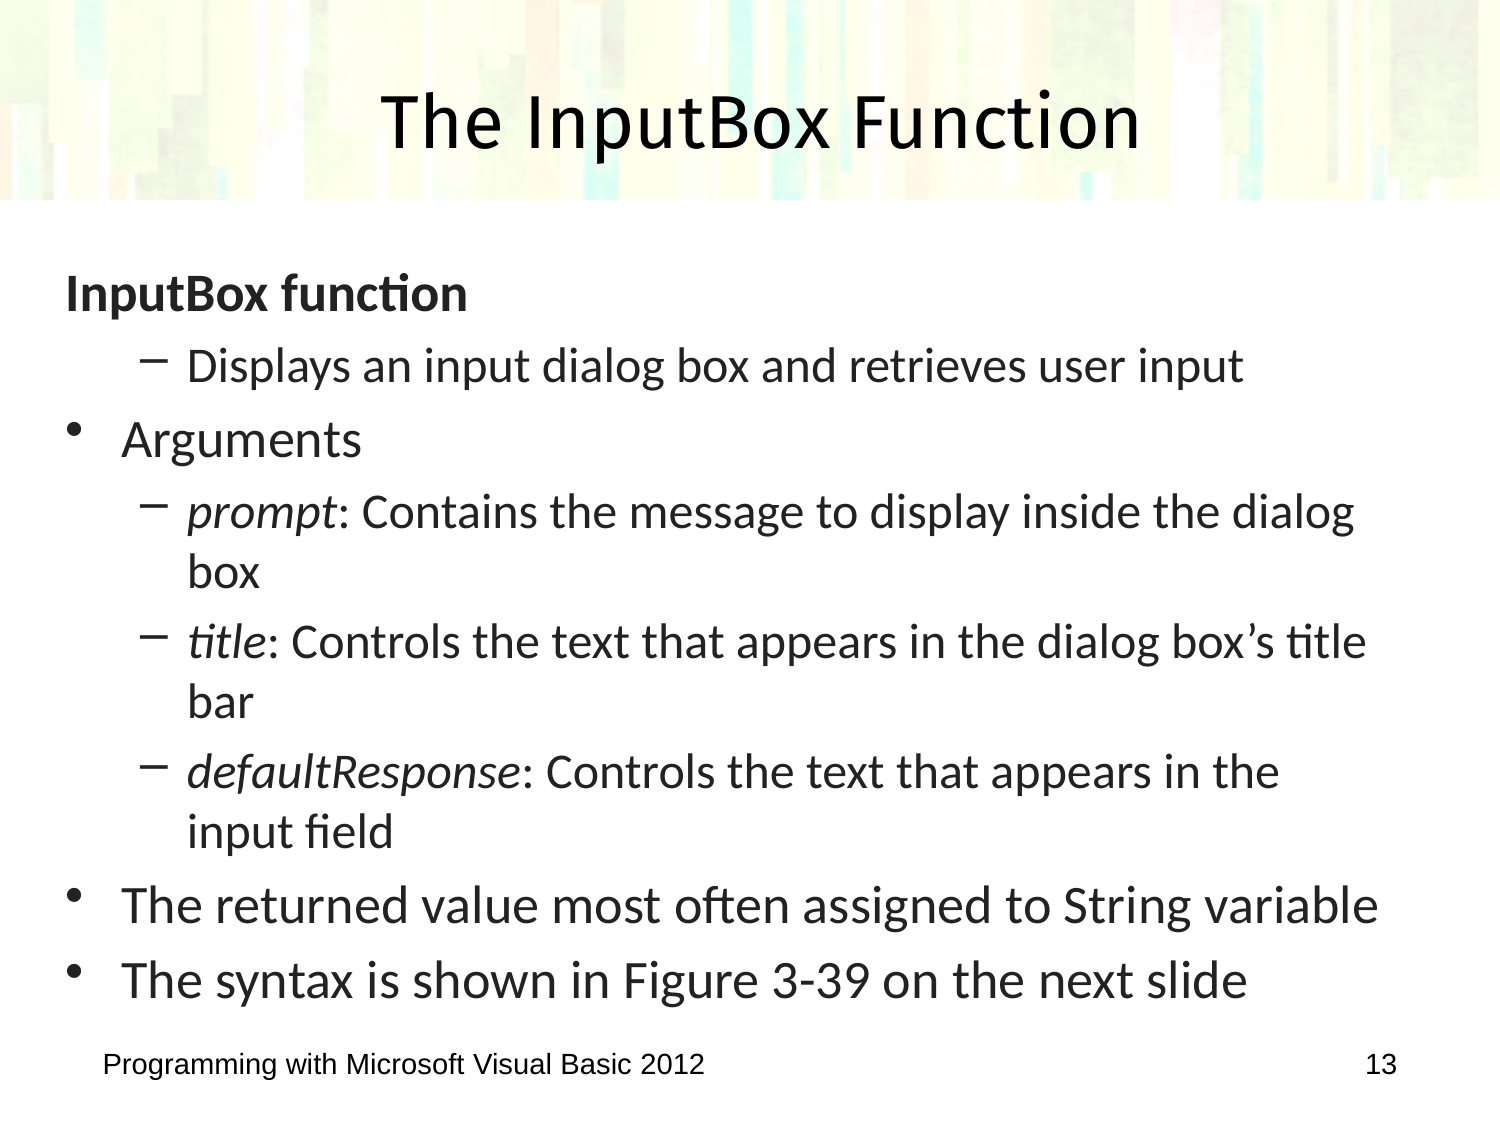

# The InputBox Function
InputBox function
Displays an input dialog box and retrieves user input
Arguments
prompt: Contains the message to display inside the dialog box
title: Controls the text that appears in the dialog box’s title bar
defaultResponse: Controls the text that appears in the input field
The returned value most often assigned to String variable
The syntax is shown in Figure 3-39 on the next slide
Programming with Microsoft Visual Basic 2012
13